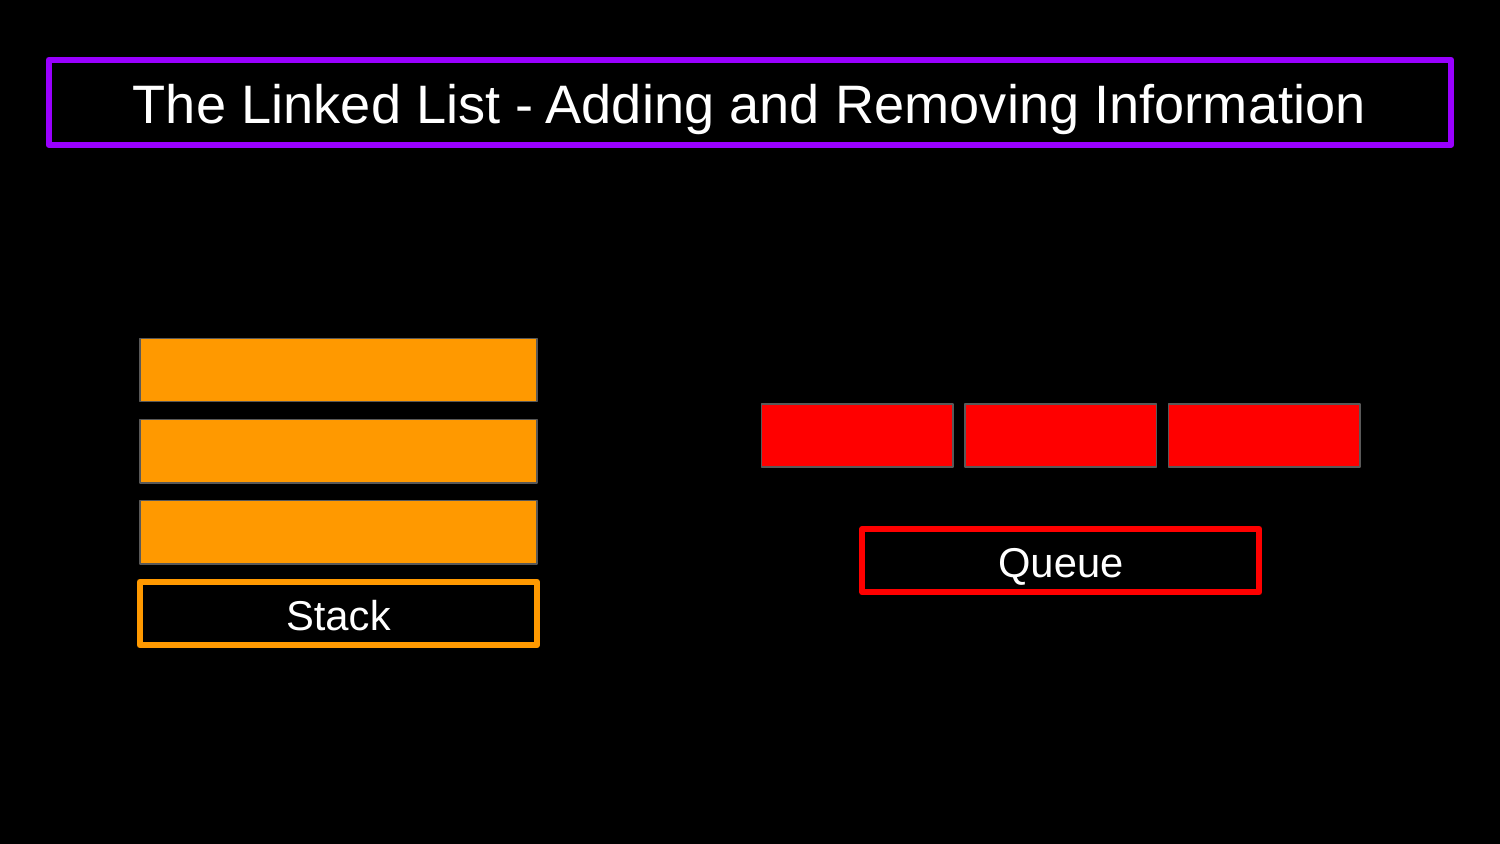

# The Linked List - Adding and Removing Information

Queue
Stack